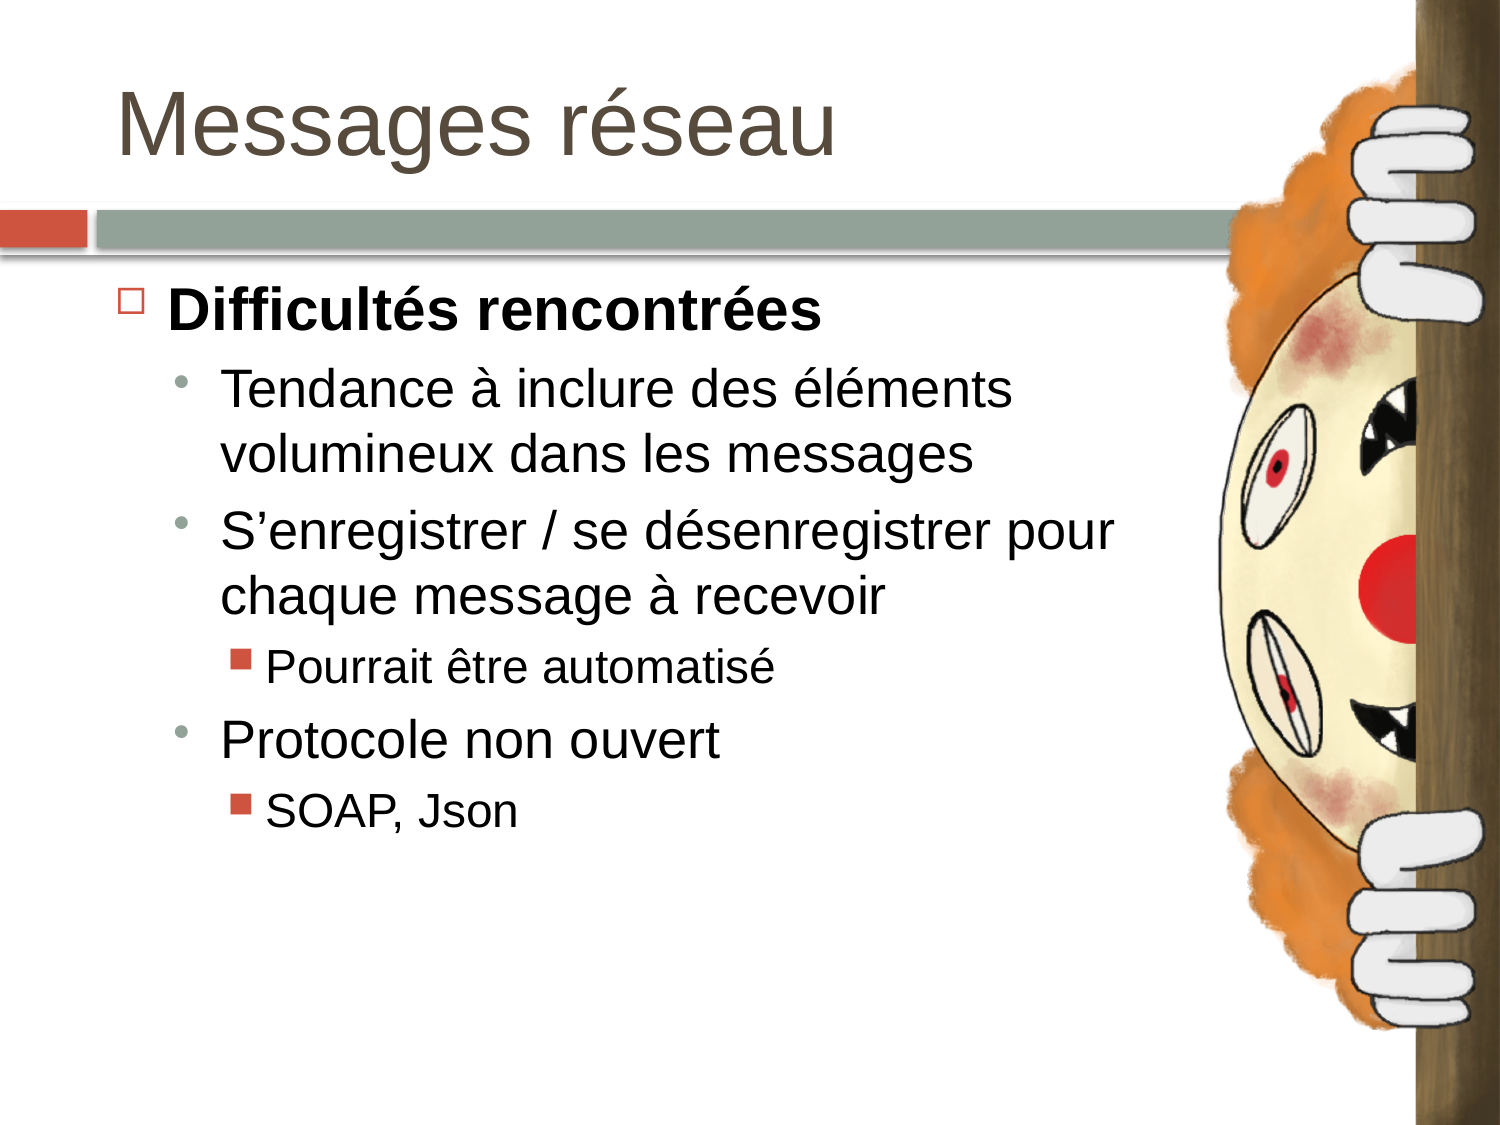

# Messages réseau
Difficultés rencontrées
Tendance à inclure des éléments volumineux dans les messages
S’enregistrer / se désenregistrer pour chaque message à recevoir
Pourrait être automatisé
Protocole non ouvert
SOAP, Json